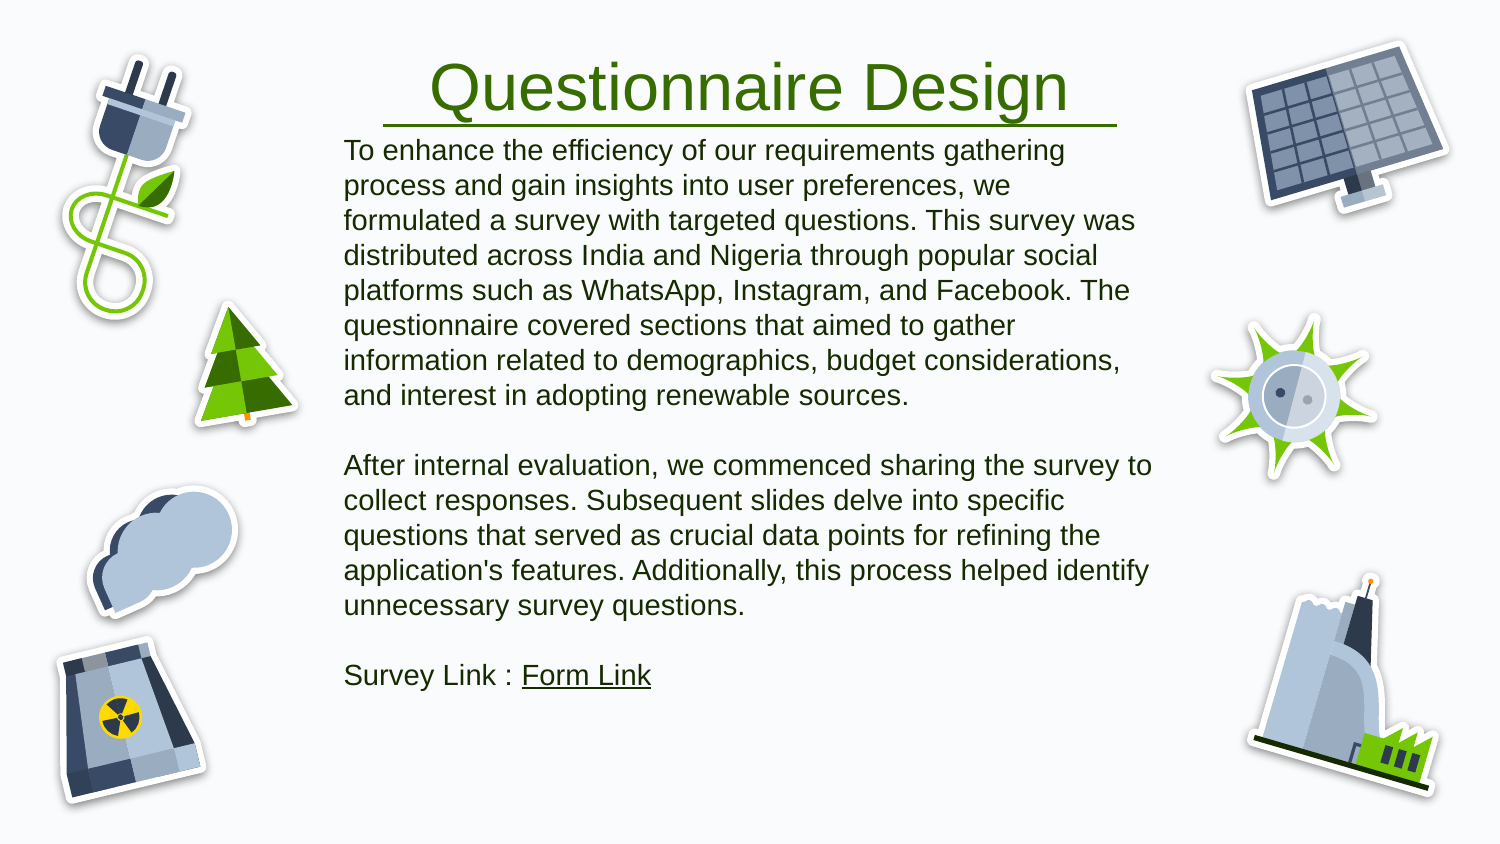

# Questionnaire Design

To enhance the efficiency of our requirements gathering process and gain insights into user preferences, we formulated a survey with targeted questions. This survey was distributed across India and Nigeria through popular social platforms such as WhatsApp, Instagram, and Facebook. The questionnaire covered sections that aimed to gather information related to demographics, budget considerations, and interest in adopting renewable sources.

After internal evaluation, we commenced sharing the survey to collect responses. Subsequent slides delve into specific questions that served as crucial data points for refining the application's features. Additionally, this process helped identify unnecessary survey questions.
Survey Link : Form Link